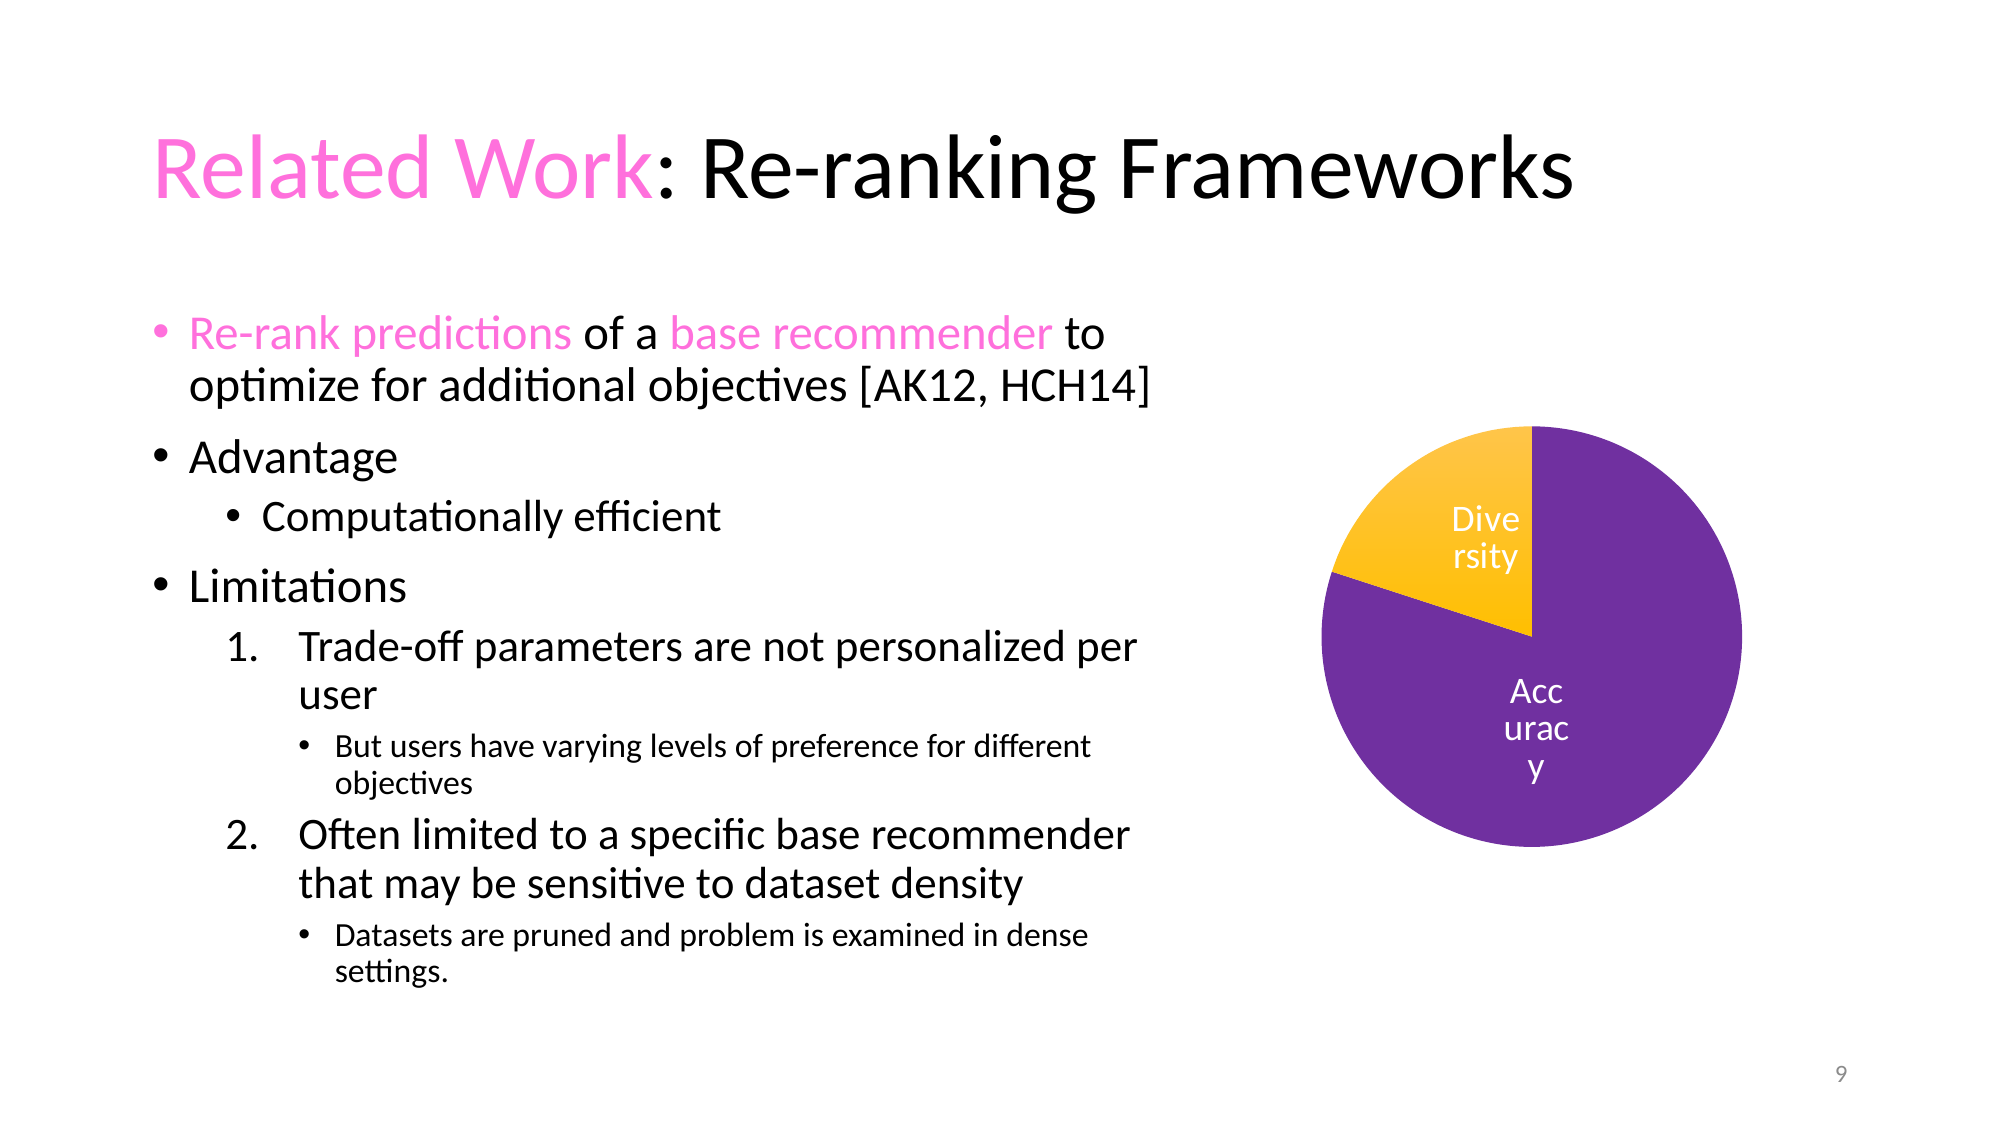

# Related Work: Re-ranking Frameworks
Re-rank predictions of a base recommender to optimize for additional objectives [AK12, HCH14]
Advantage
Computationally efficient
Limitations
Trade-off parameters are not personalized per user
But users have varying levels of preference for different objectives
Often limited to a specific base recommender that may be sensitive to dataset density
Datasets are pruned and problem is examined in dense settings.

### Chart

| Category |  |
|---|---|
| Accuracy | 80.0 |
|  | None |
|  | None |
| Diversity | 20.0 |
9